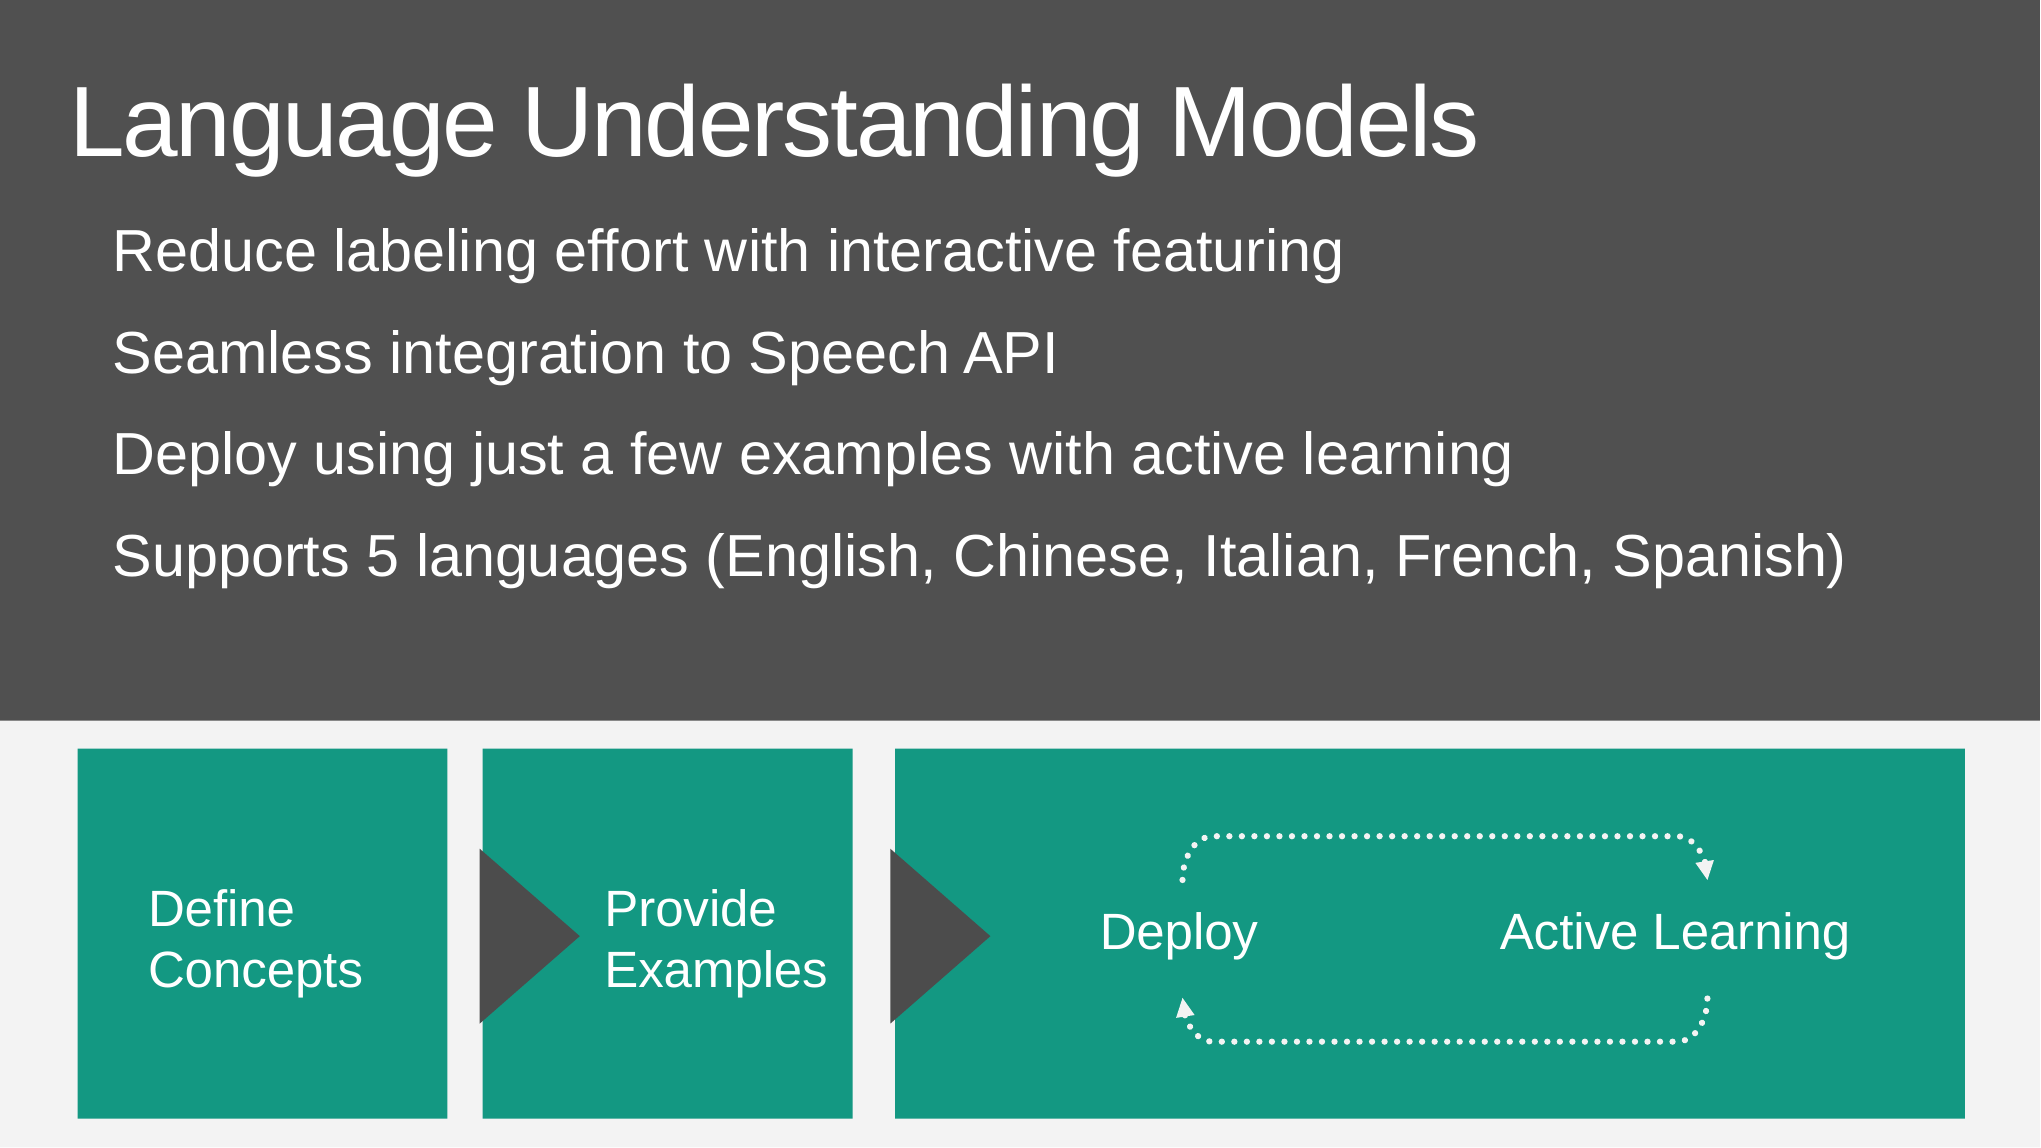

Language Understanding Models
Reduce labeling effort with interactive featuring
Seamless integration to Speech API
Deploy using just a few examples with active learning
Supports 5 languages (English, Chinese, Italian, French, Spanish)

Define
Concepts

Provide
Examples

Deploy
Active Learning